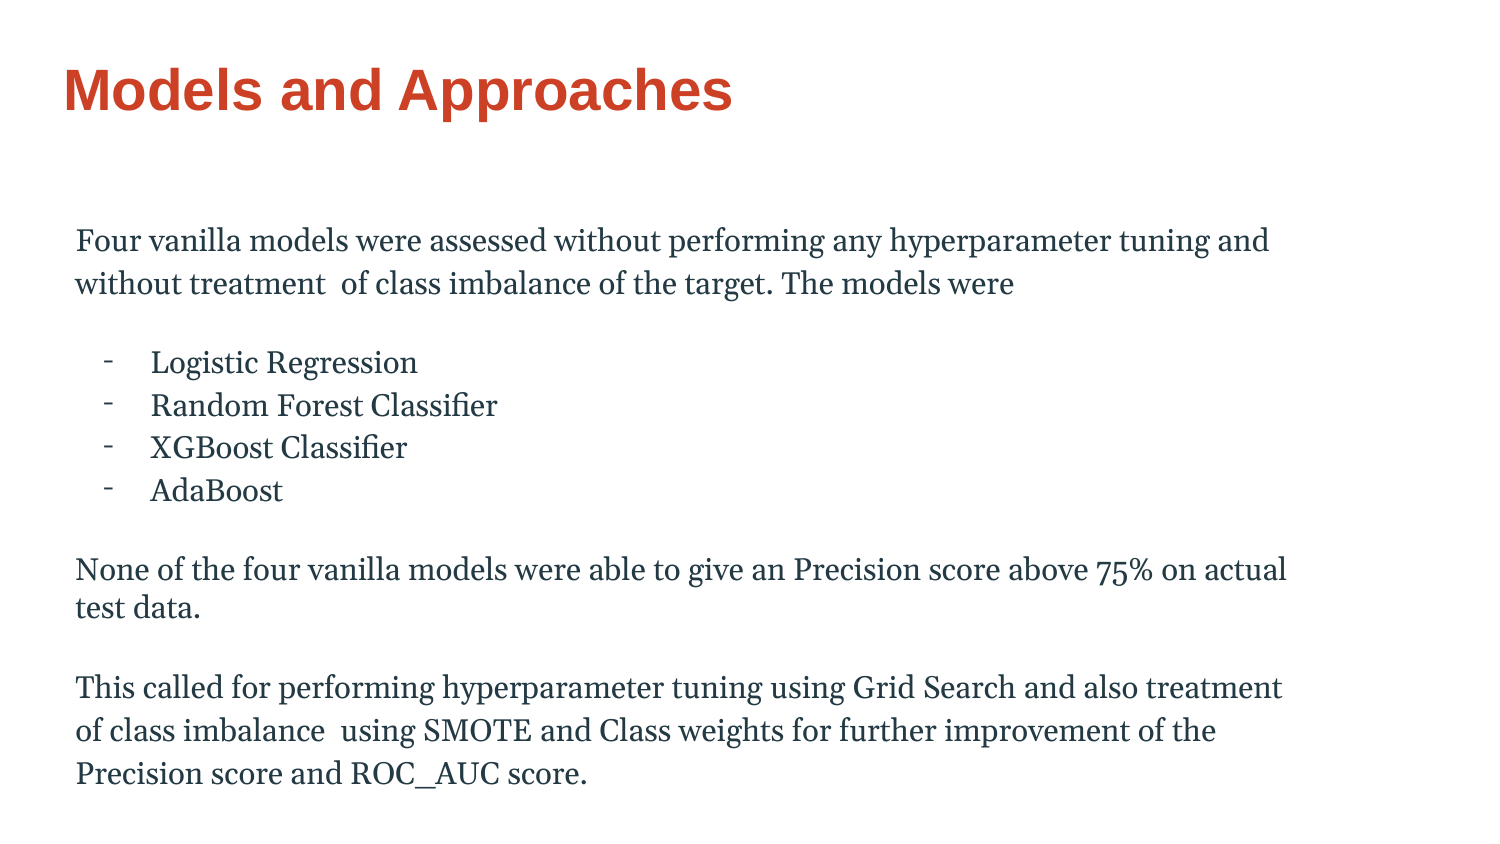

# Models and Approaches
Four vanilla models were assessed without performing any hyperparameter tuning and without treatment  of class imbalance of the target. The models were

Logistic Regression
Random Forest Classifier
XGBoost Classifier
AdaBoost

None of the four vanilla models were able to give an Precision score above 75% on actual test data.

This called for performing hyperparameter tuning using Grid Search and also treatment of class imbalance  using SMOTE and Class weights for further improvement of the Precision score and ROC_AUC score.